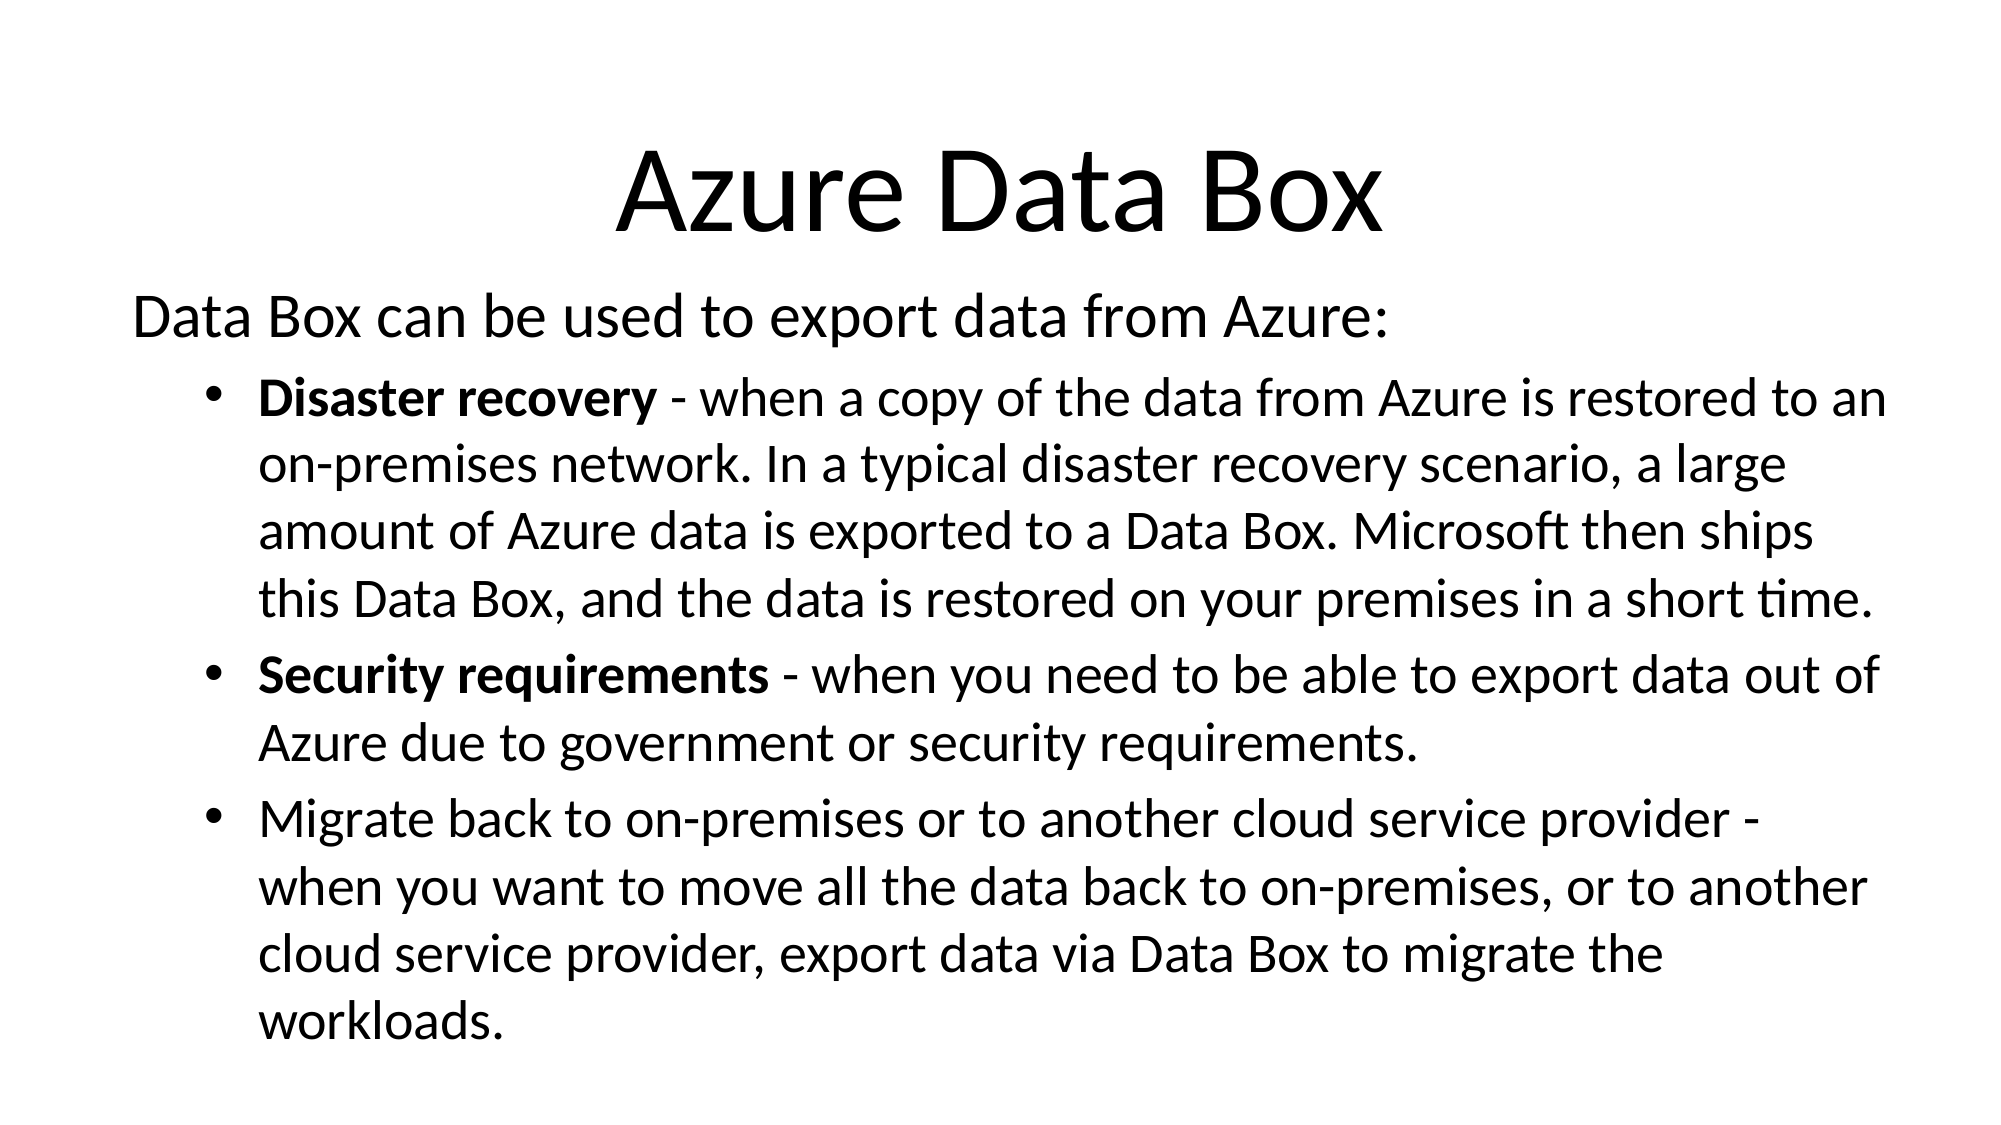

# Azure Data Box
Data Box can be used to export data from Azure:
Disaster recovery - when a copy of the data from Azure is restored to an on-premises network. In a typical disaster recovery scenario, a large amount of Azure data is exported to a Data Box. Microsoft then ships this Data Box, and the data is restored on your premises in a short time.
Security requirements - when you need to be able to export data out of Azure due to government or security requirements.
Migrate back to on-premises or to another cloud service provider - when you want to move all the data back to on-premises, or to another cloud service provider, export data via Data Box to migrate the workloads.